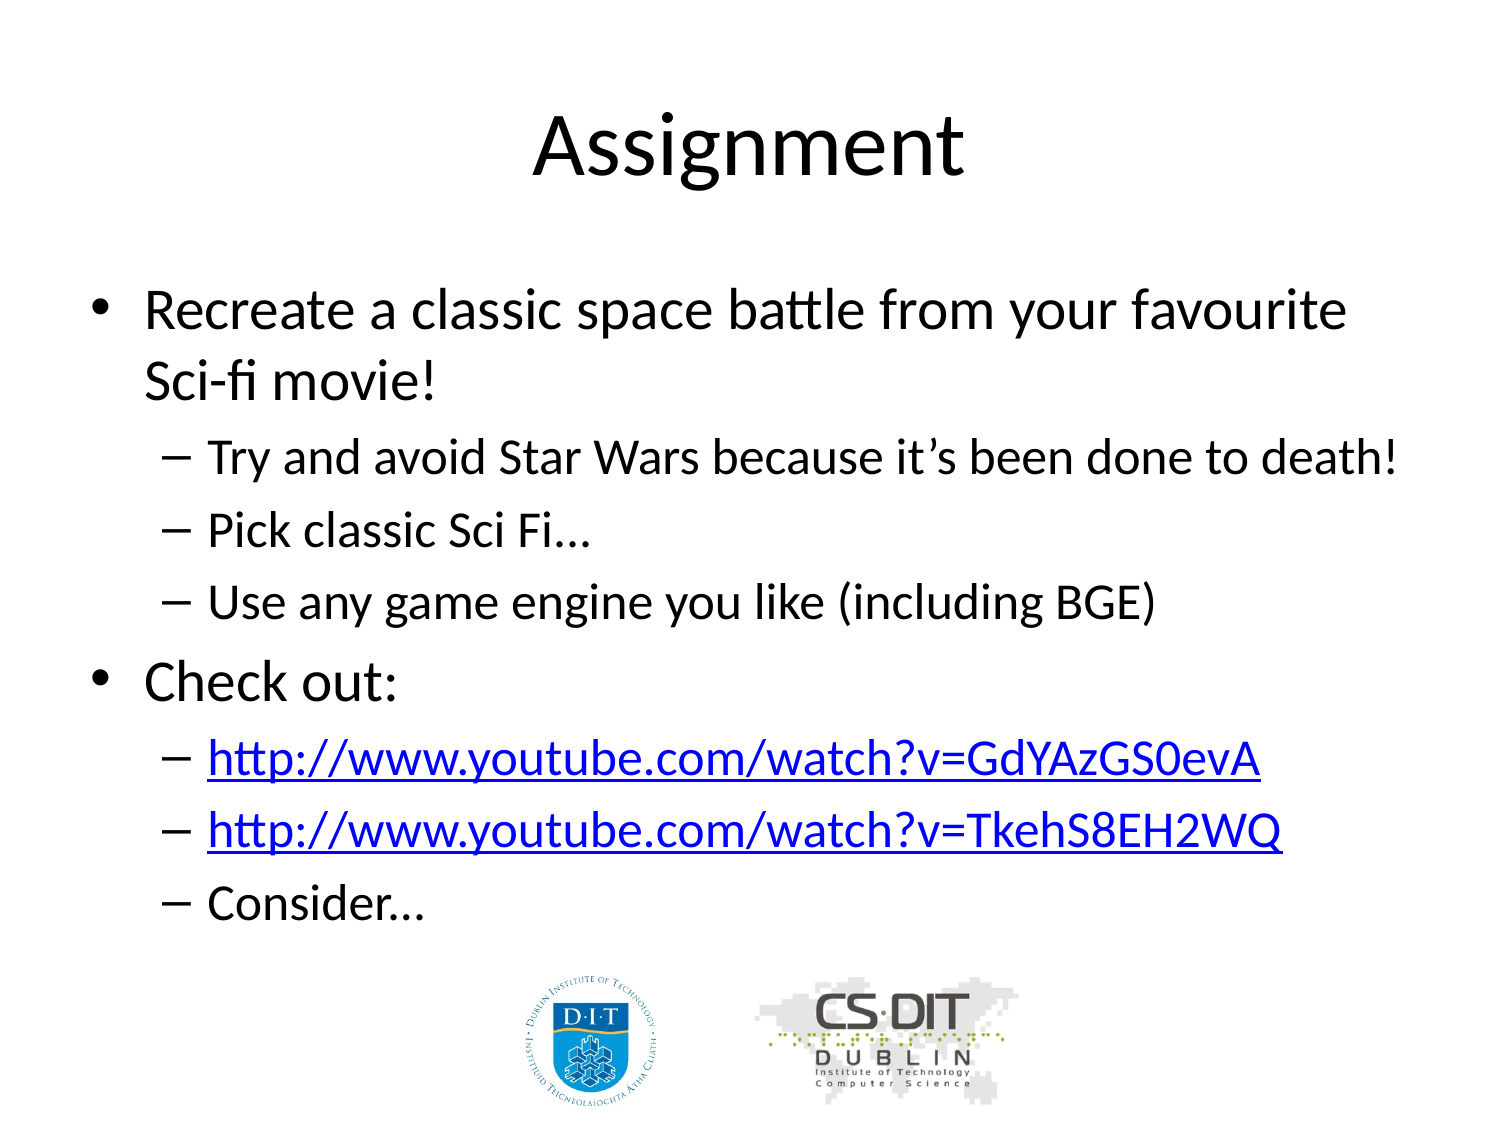

# Assignment
Recreate a classic space battle from your favourite Sci-fi movie!
Try and avoid Star Wars because it’s been done to death!
Pick classic Sci Fi...
Use any game engine you like (including BGE)
Check out:
http://www.youtube.com/watch?v=GdYAzGS0evA
http://www.youtube.com/watch?v=TkehS8EH2WQ
Consider...